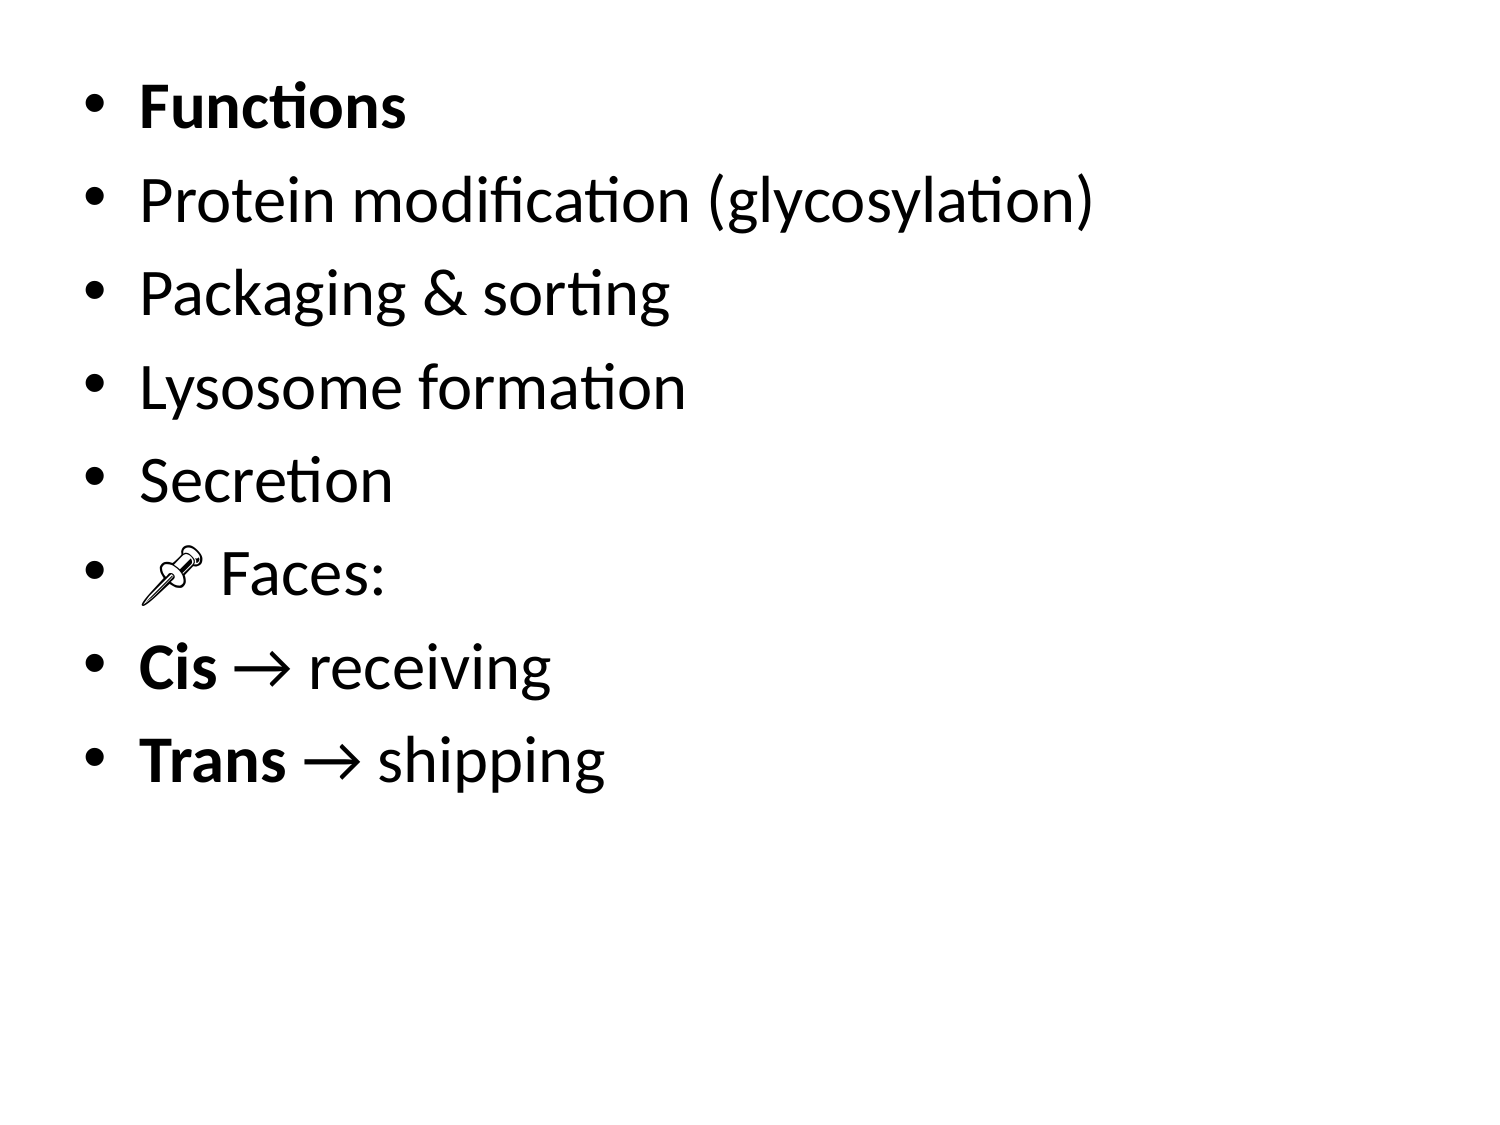

Functions
Protein modification (glycosylation)
Packaging & sorting
Lysosome formation
Secretion
📌 Faces:
Cis → receiving
Trans → shipping